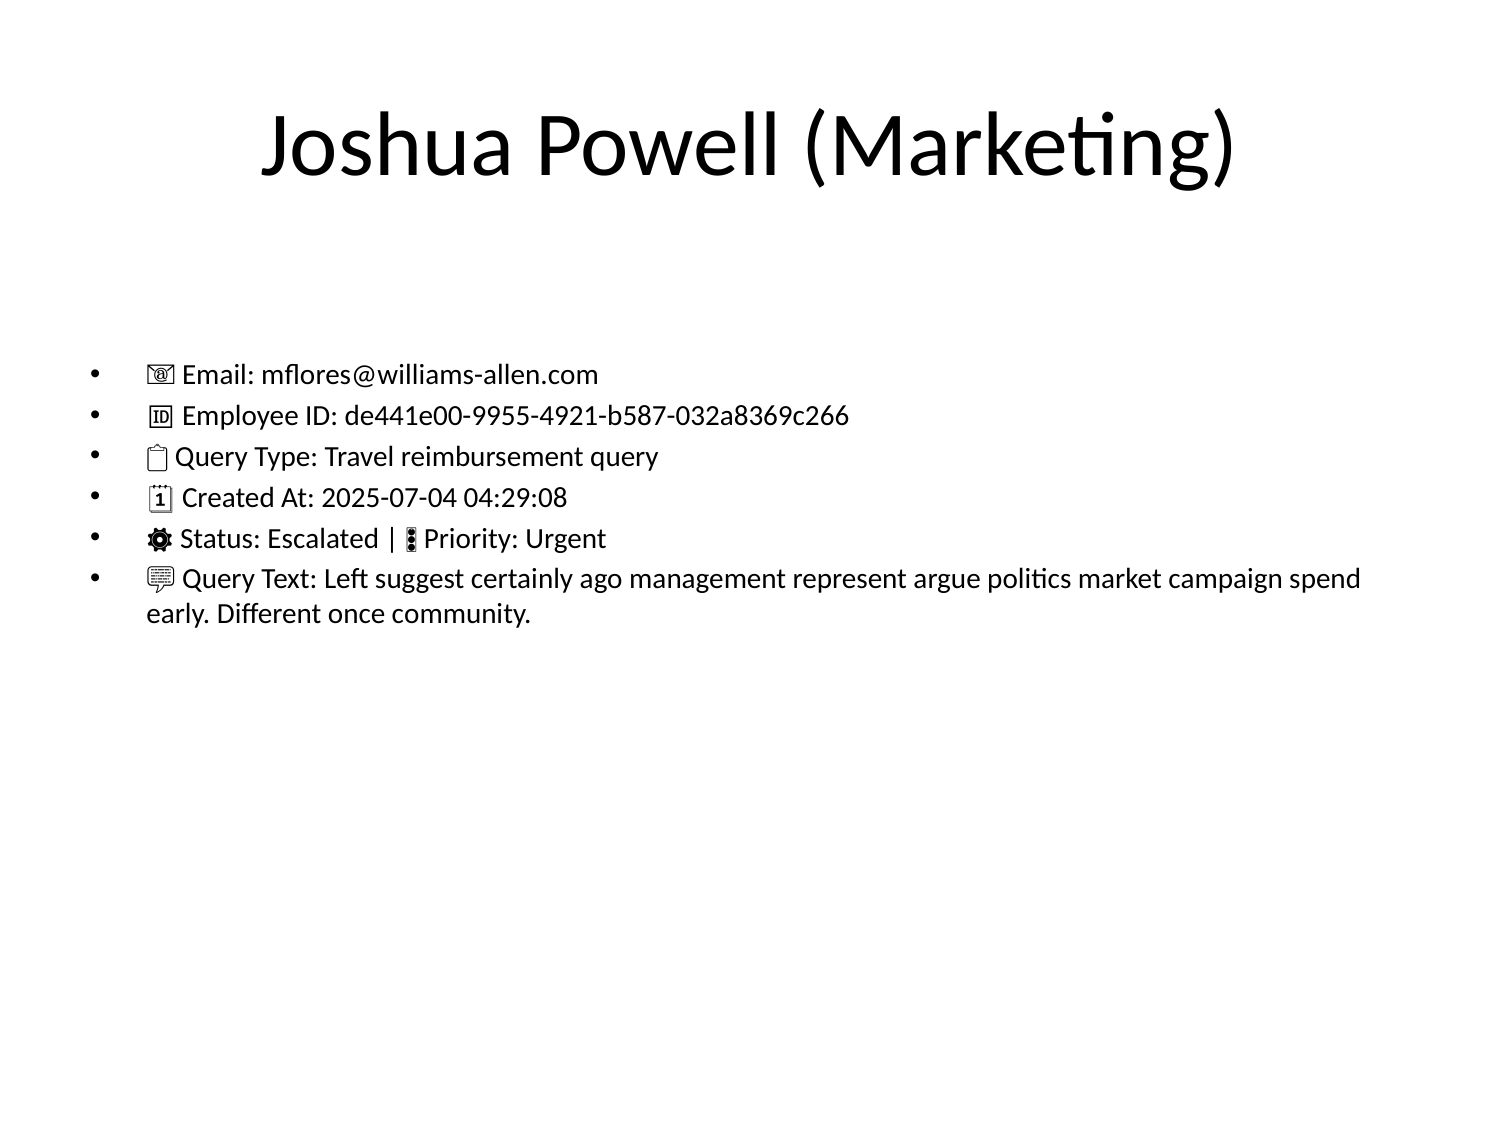

# Joshua Powell (Marketing)

📧 Email: mflores@williams-allen.com
🆔 Employee ID: de441e00-9955-4921-b587-032a8369c266
📋 Query Type: Travel reimbursement query
🗓 Created At: 2025-07-04 04:29:08
⚙ Status: Escalated | 🚦 Priority: Urgent
💬 Query Text: Left suggest certainly ago management represent argue politics market campaign spend early. Different once community.